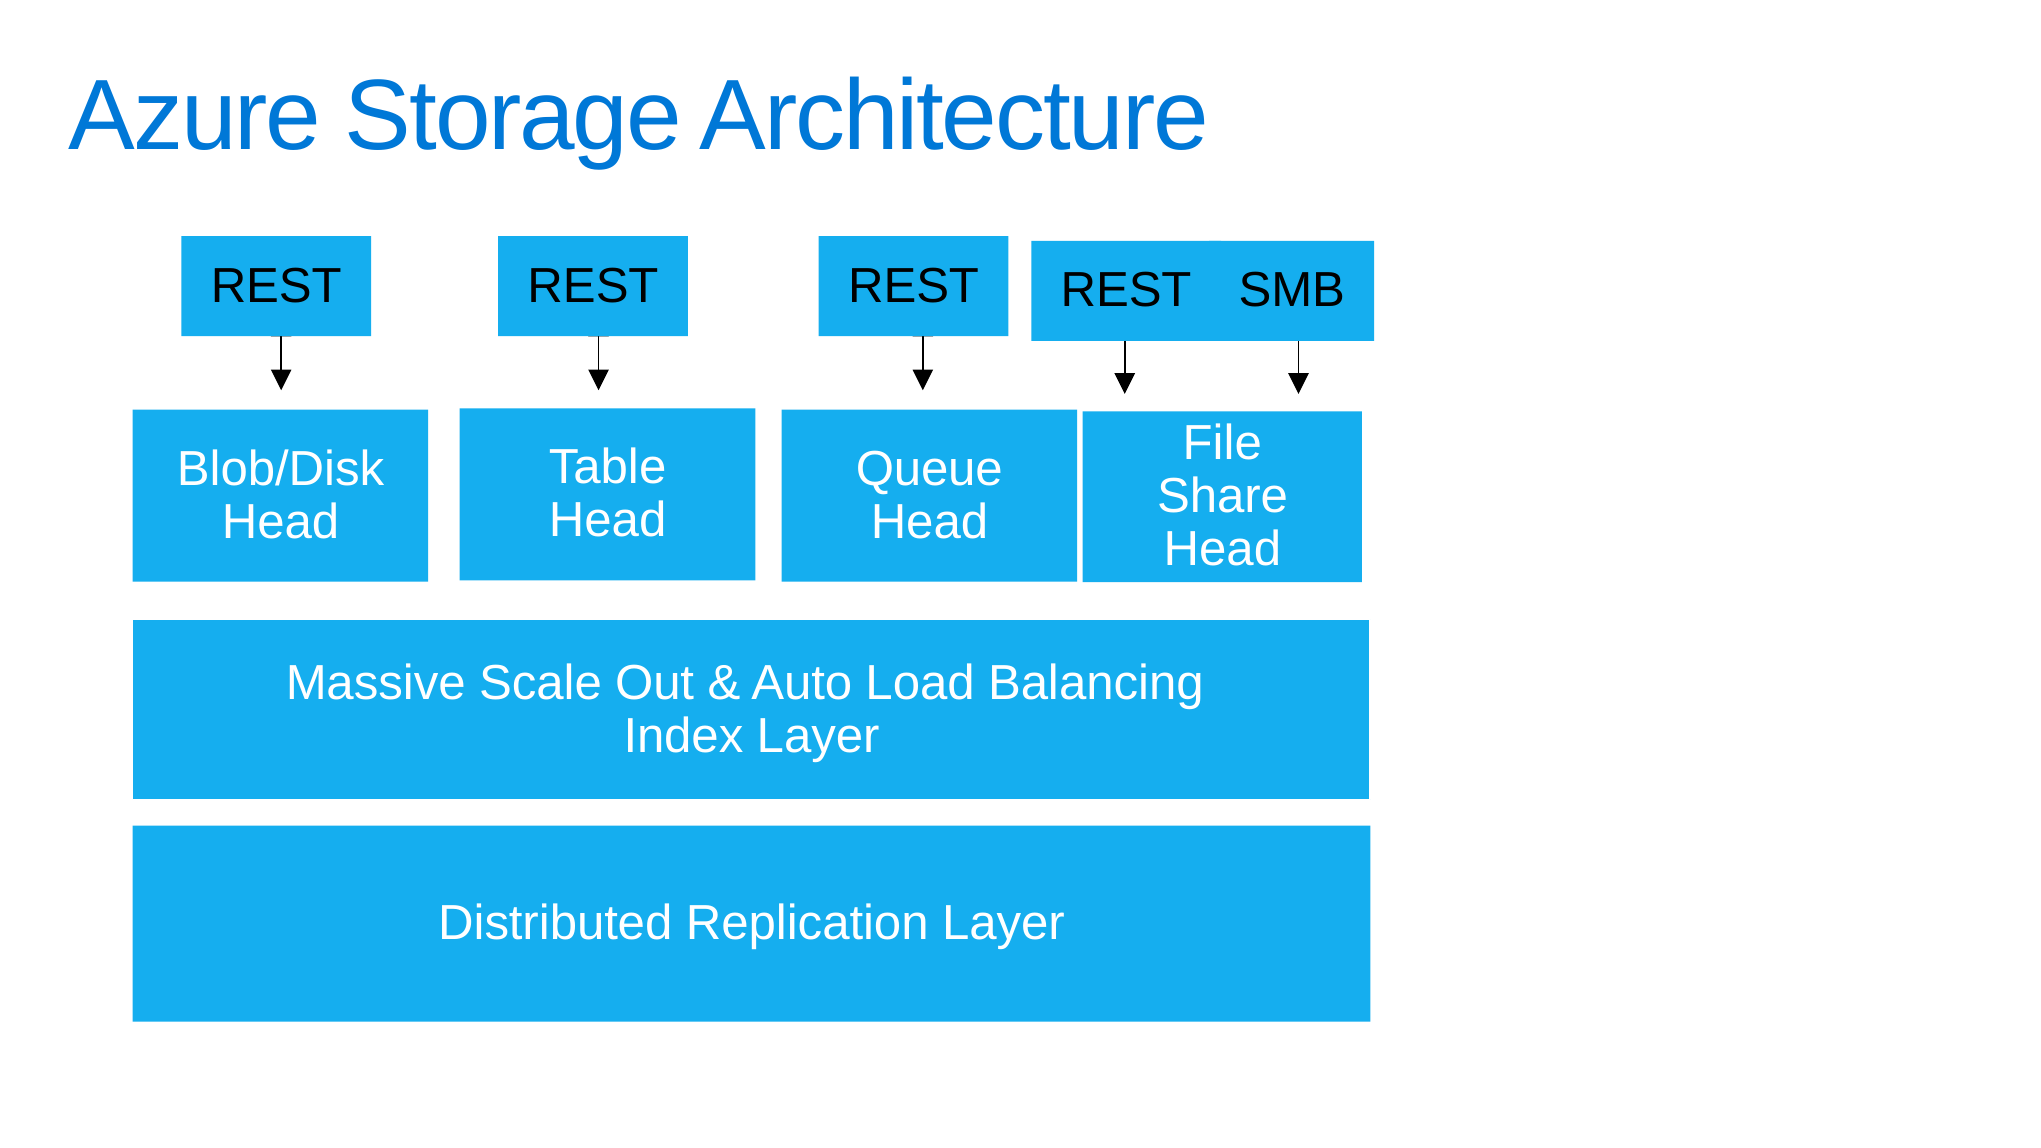

# Azure Storage Architecture
REST
REST
REST
Table
Head
Blob/Disk
Head
Queue
Head
SMB
REST
File Share
Head
Massive Scale Out & Auto Load Balancing
Index Layer
Distributed Replication Layer